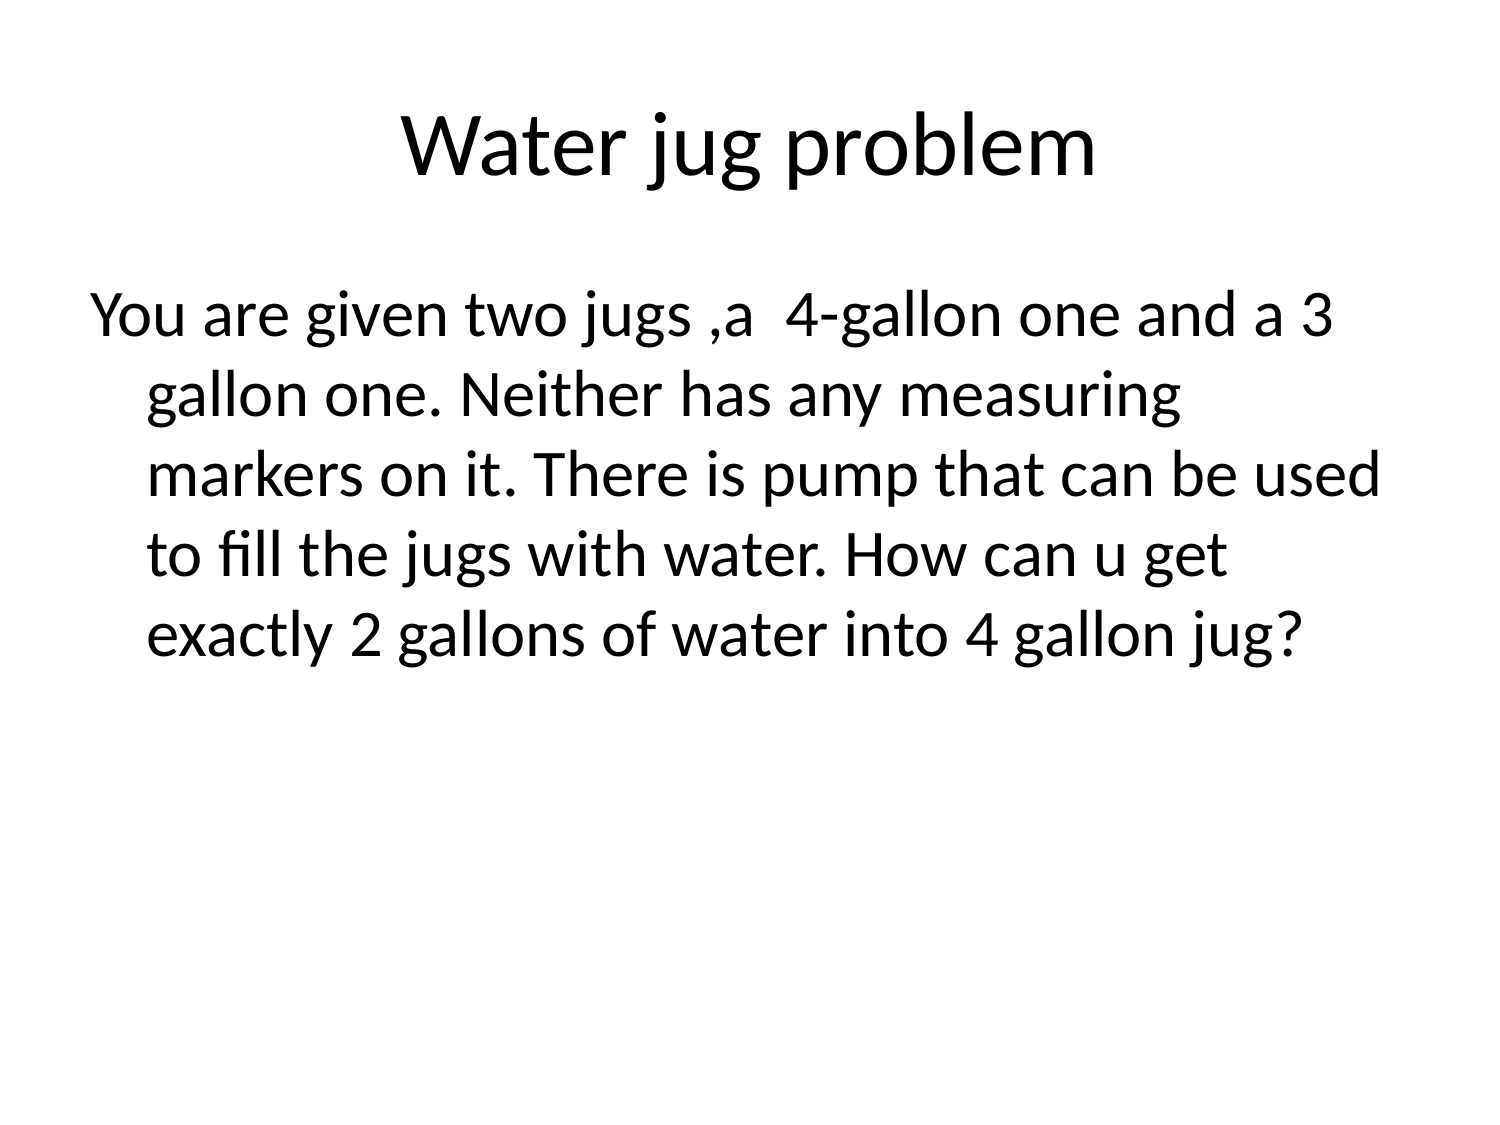

# Water jug problem
You are given two jugs ,a  4-gallon one and a 3 gallon one. Neither has any measuring markers on it. There is pump that can be used to fill the jugs with water. How can u get exactly 2 gallons of water into 4 gallon jug?